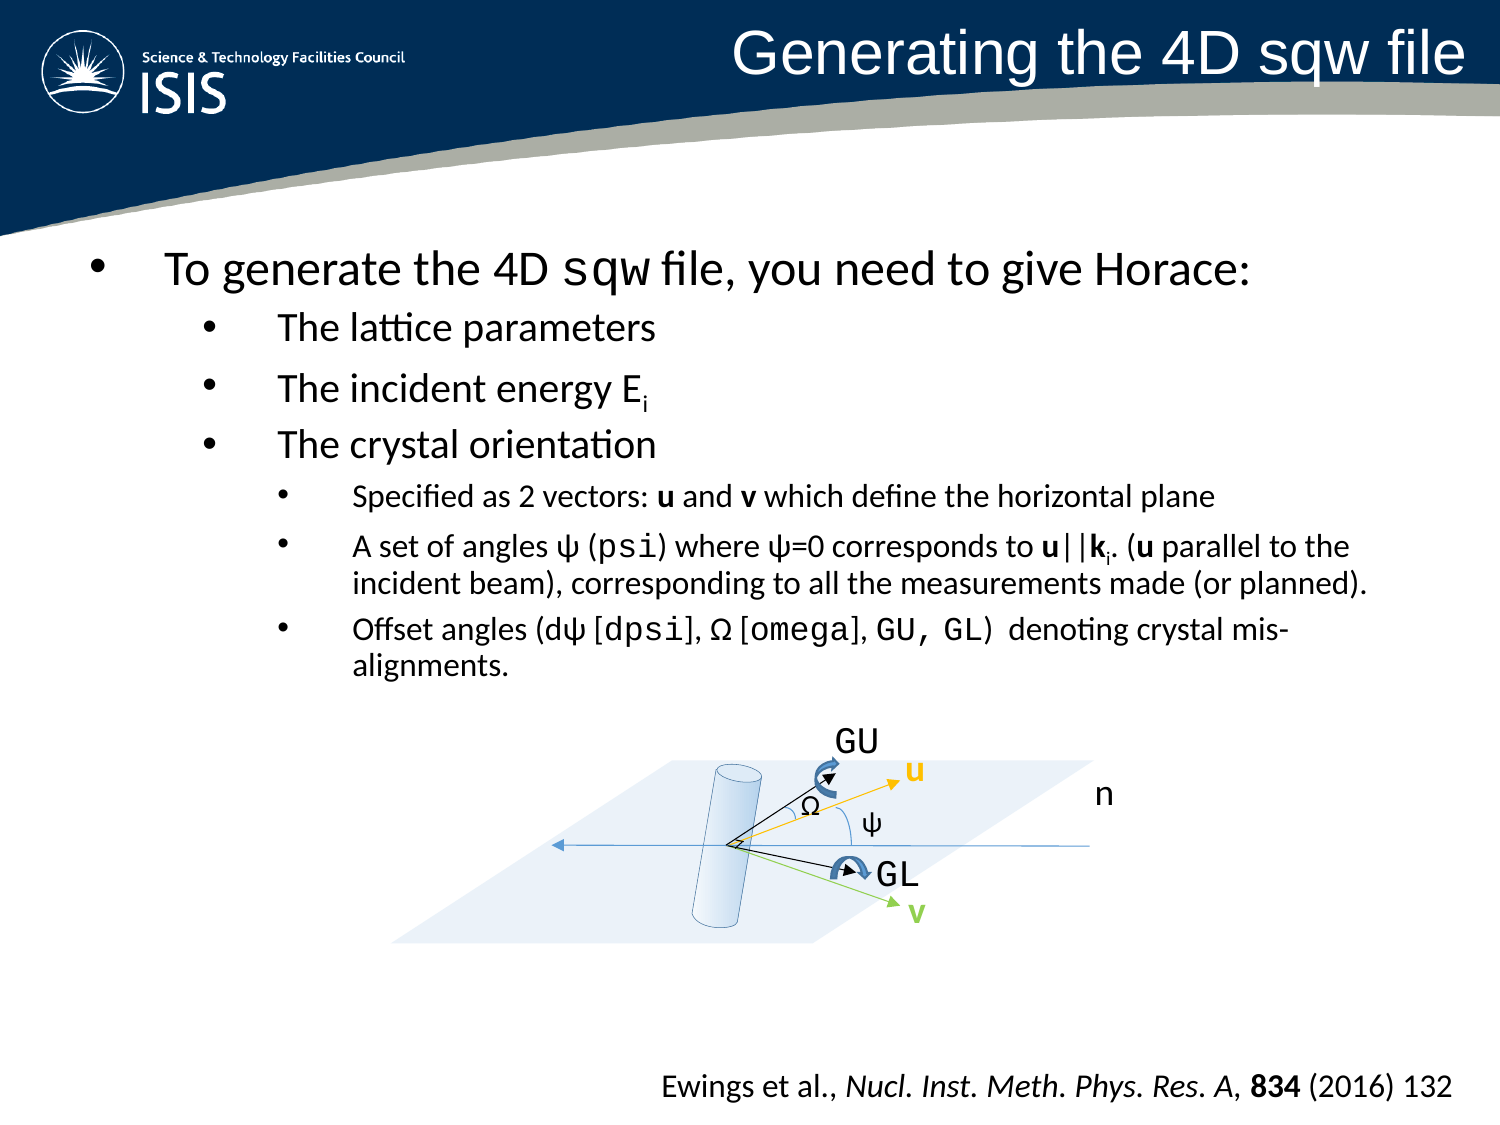

Generating the 4D sqw file
To generate the 4D sqw file, you need to give Horace:
The lattice parameters
The incident energy Ei
The crystal orientation
Specified as 2 vectors: u and v which define the horizontal plane
A set of angles ψ (psi) where ψ=0 corresponds to u||ki. (u parallel to the incident beam), corresponding to all the measurements made (or planned).
Offset angles (dψ [dpsi], Ω [omega], GU, GL)  denoting crystal mis-alignments.
GU
u

n

Ω
ψ

GL

v
Ewings et al., Nucl. Inst. Meth. Phys. Res. A, 834 (2016) 132